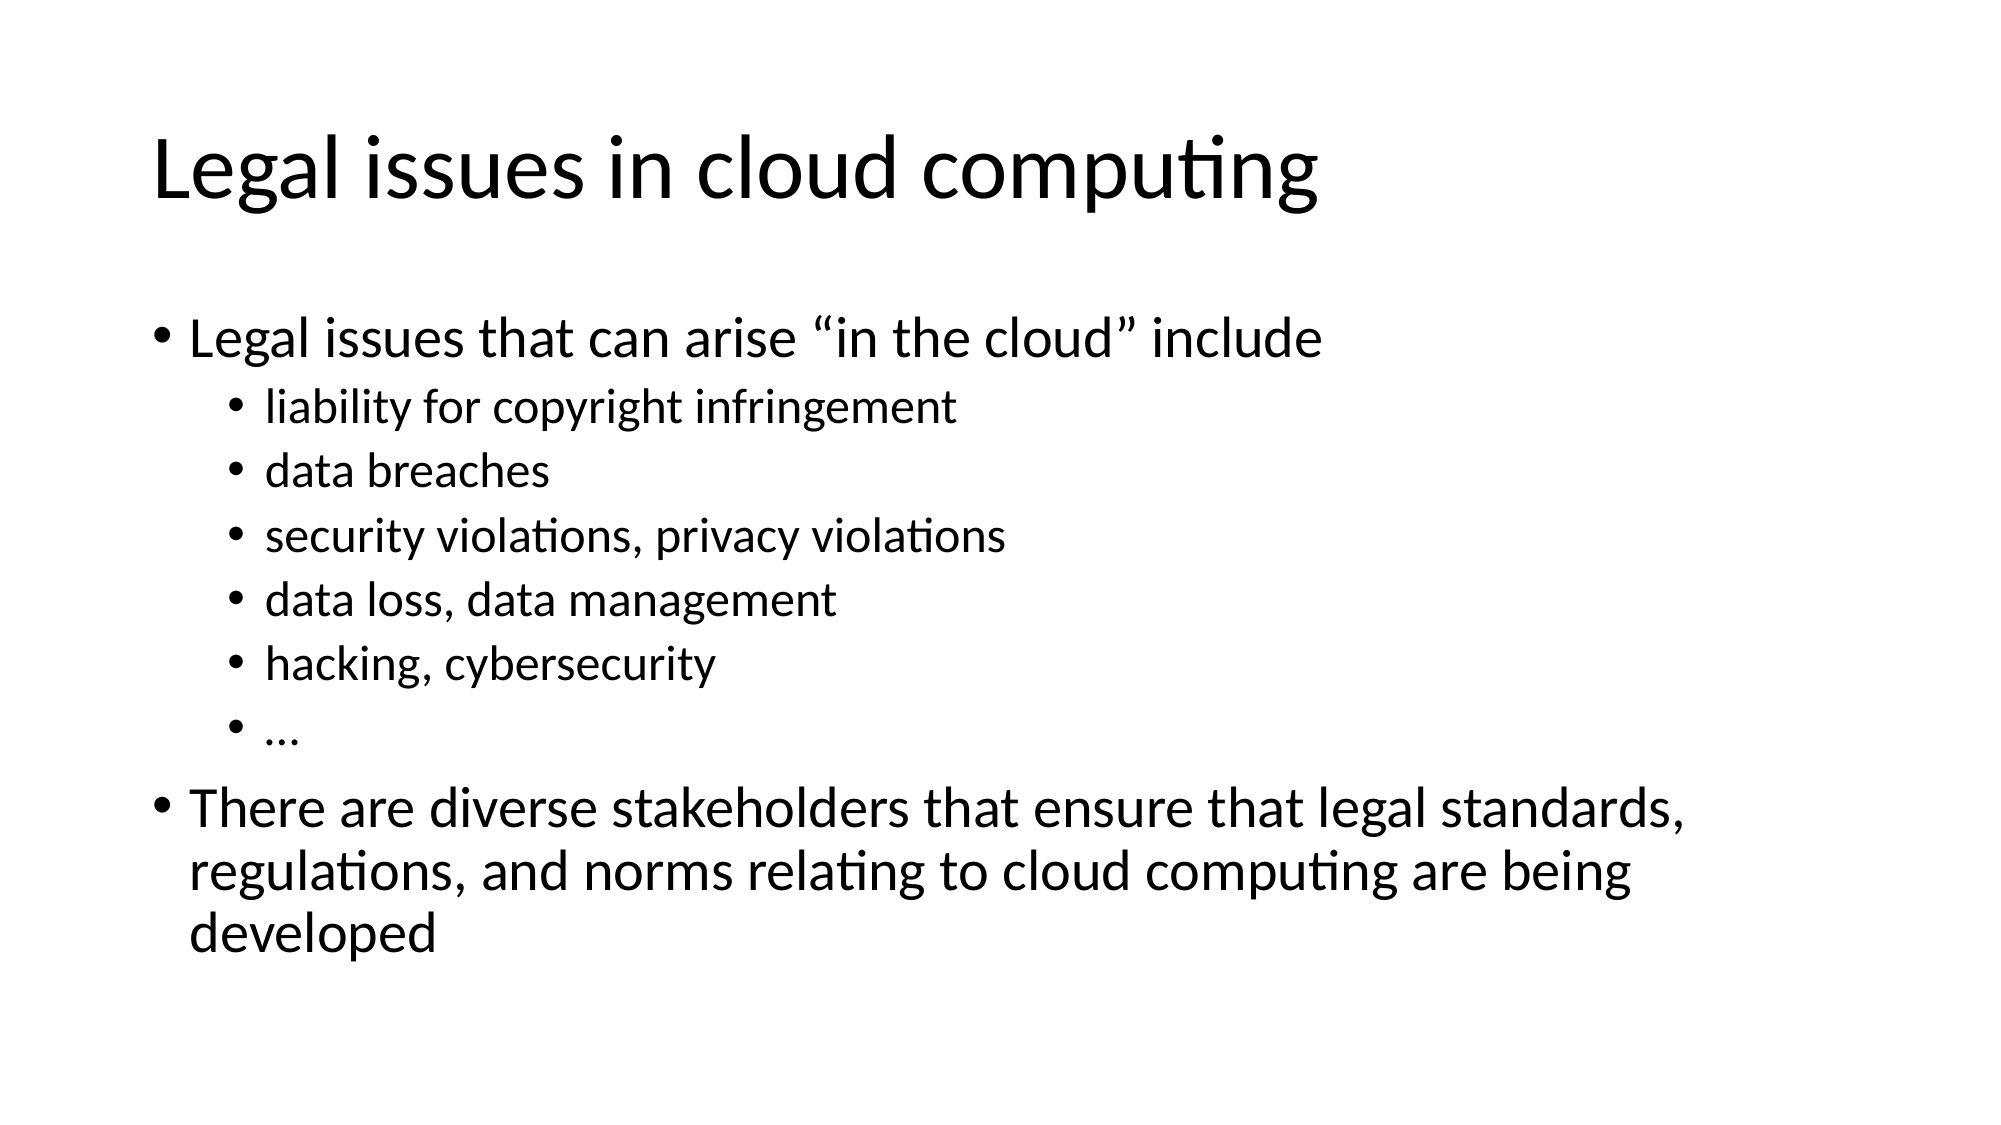

# Legal issues in cloud computing
Legal issues that can arise “in the cloud” include
liability for copyright infringement
data breaches
security violations, privacy violations
data loss, data management
hacking, cybersecurity
…
There are diverse stakeholders that ensure that legal standards, regulations, and norms relating to cloud computing are being developed